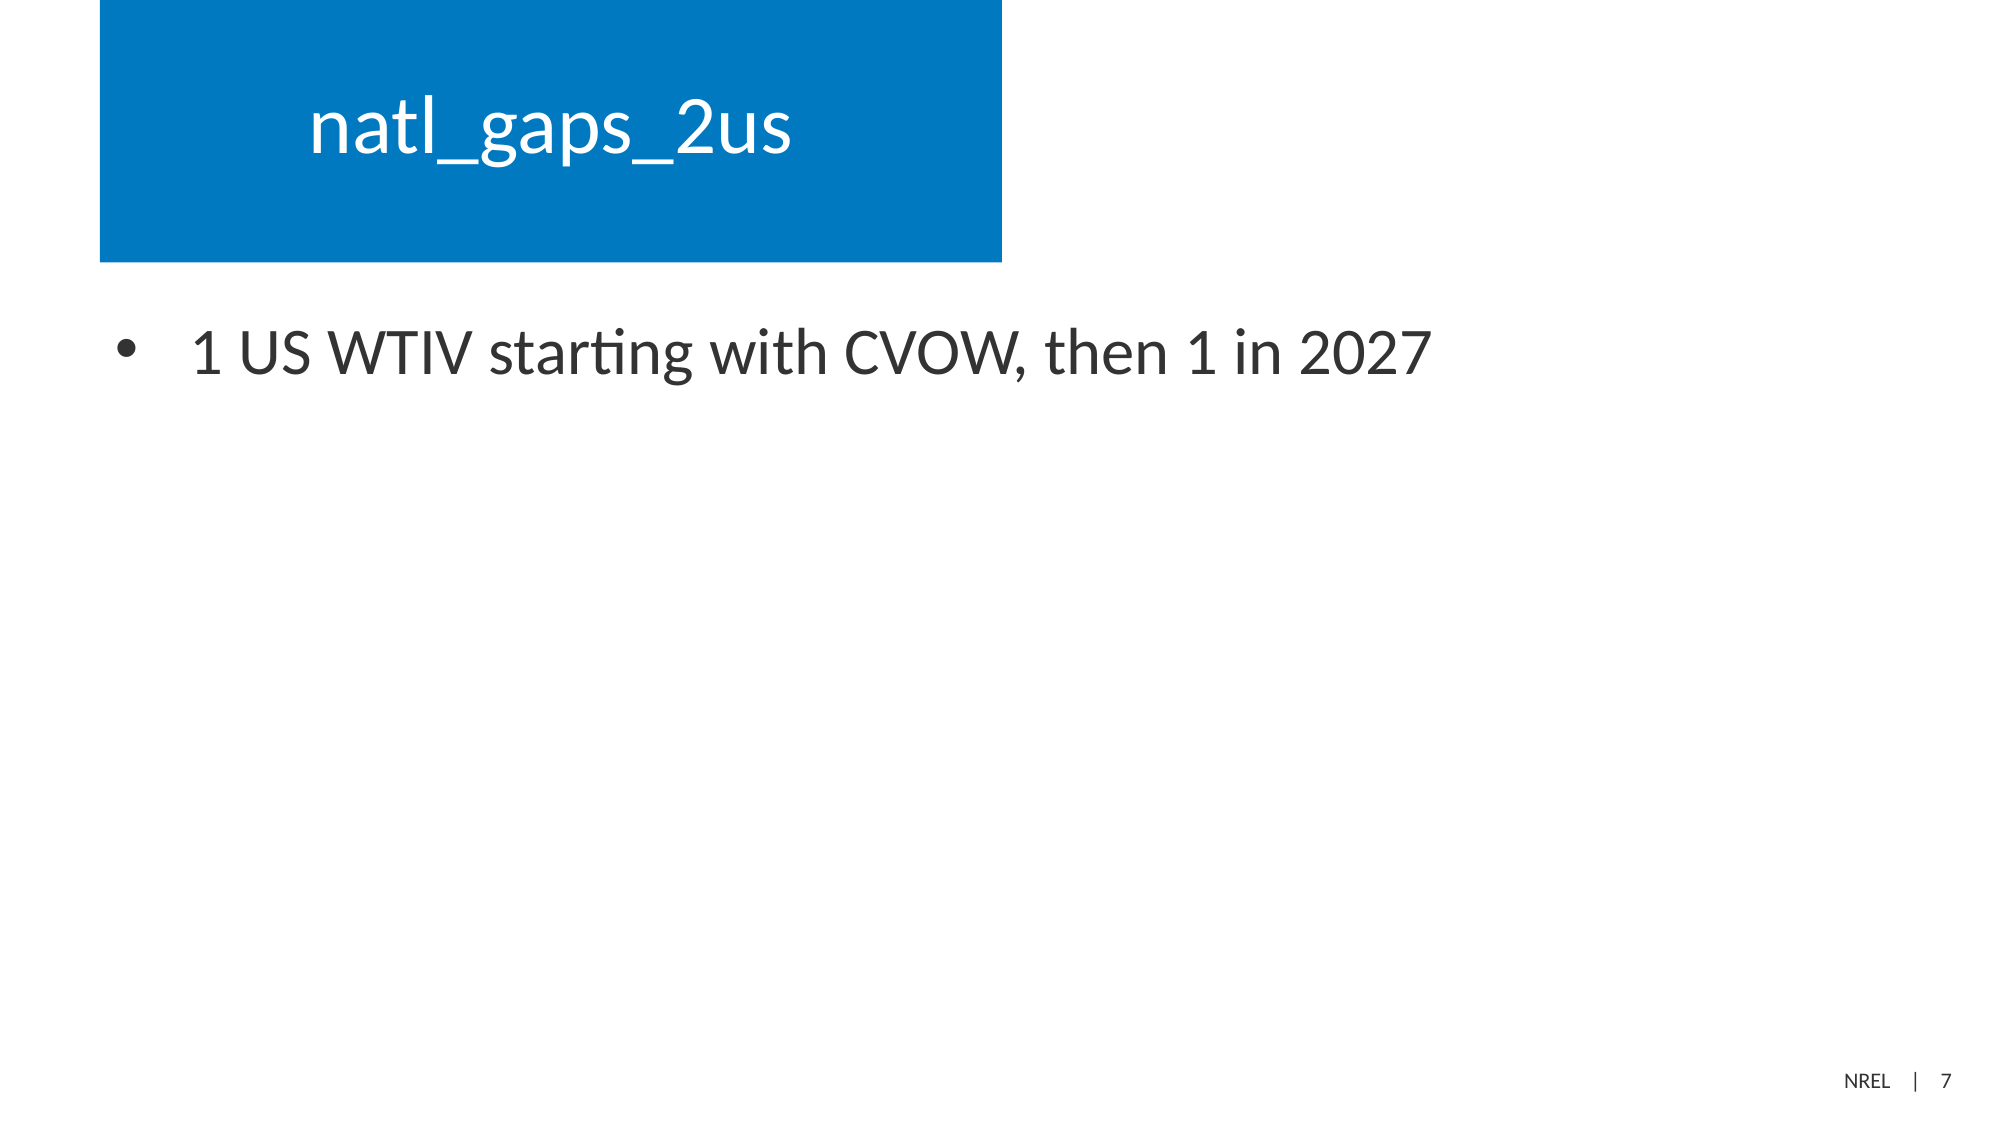

# natl_gaps_2us
1 US WTIV starting with CVOW, then 1 in 2027